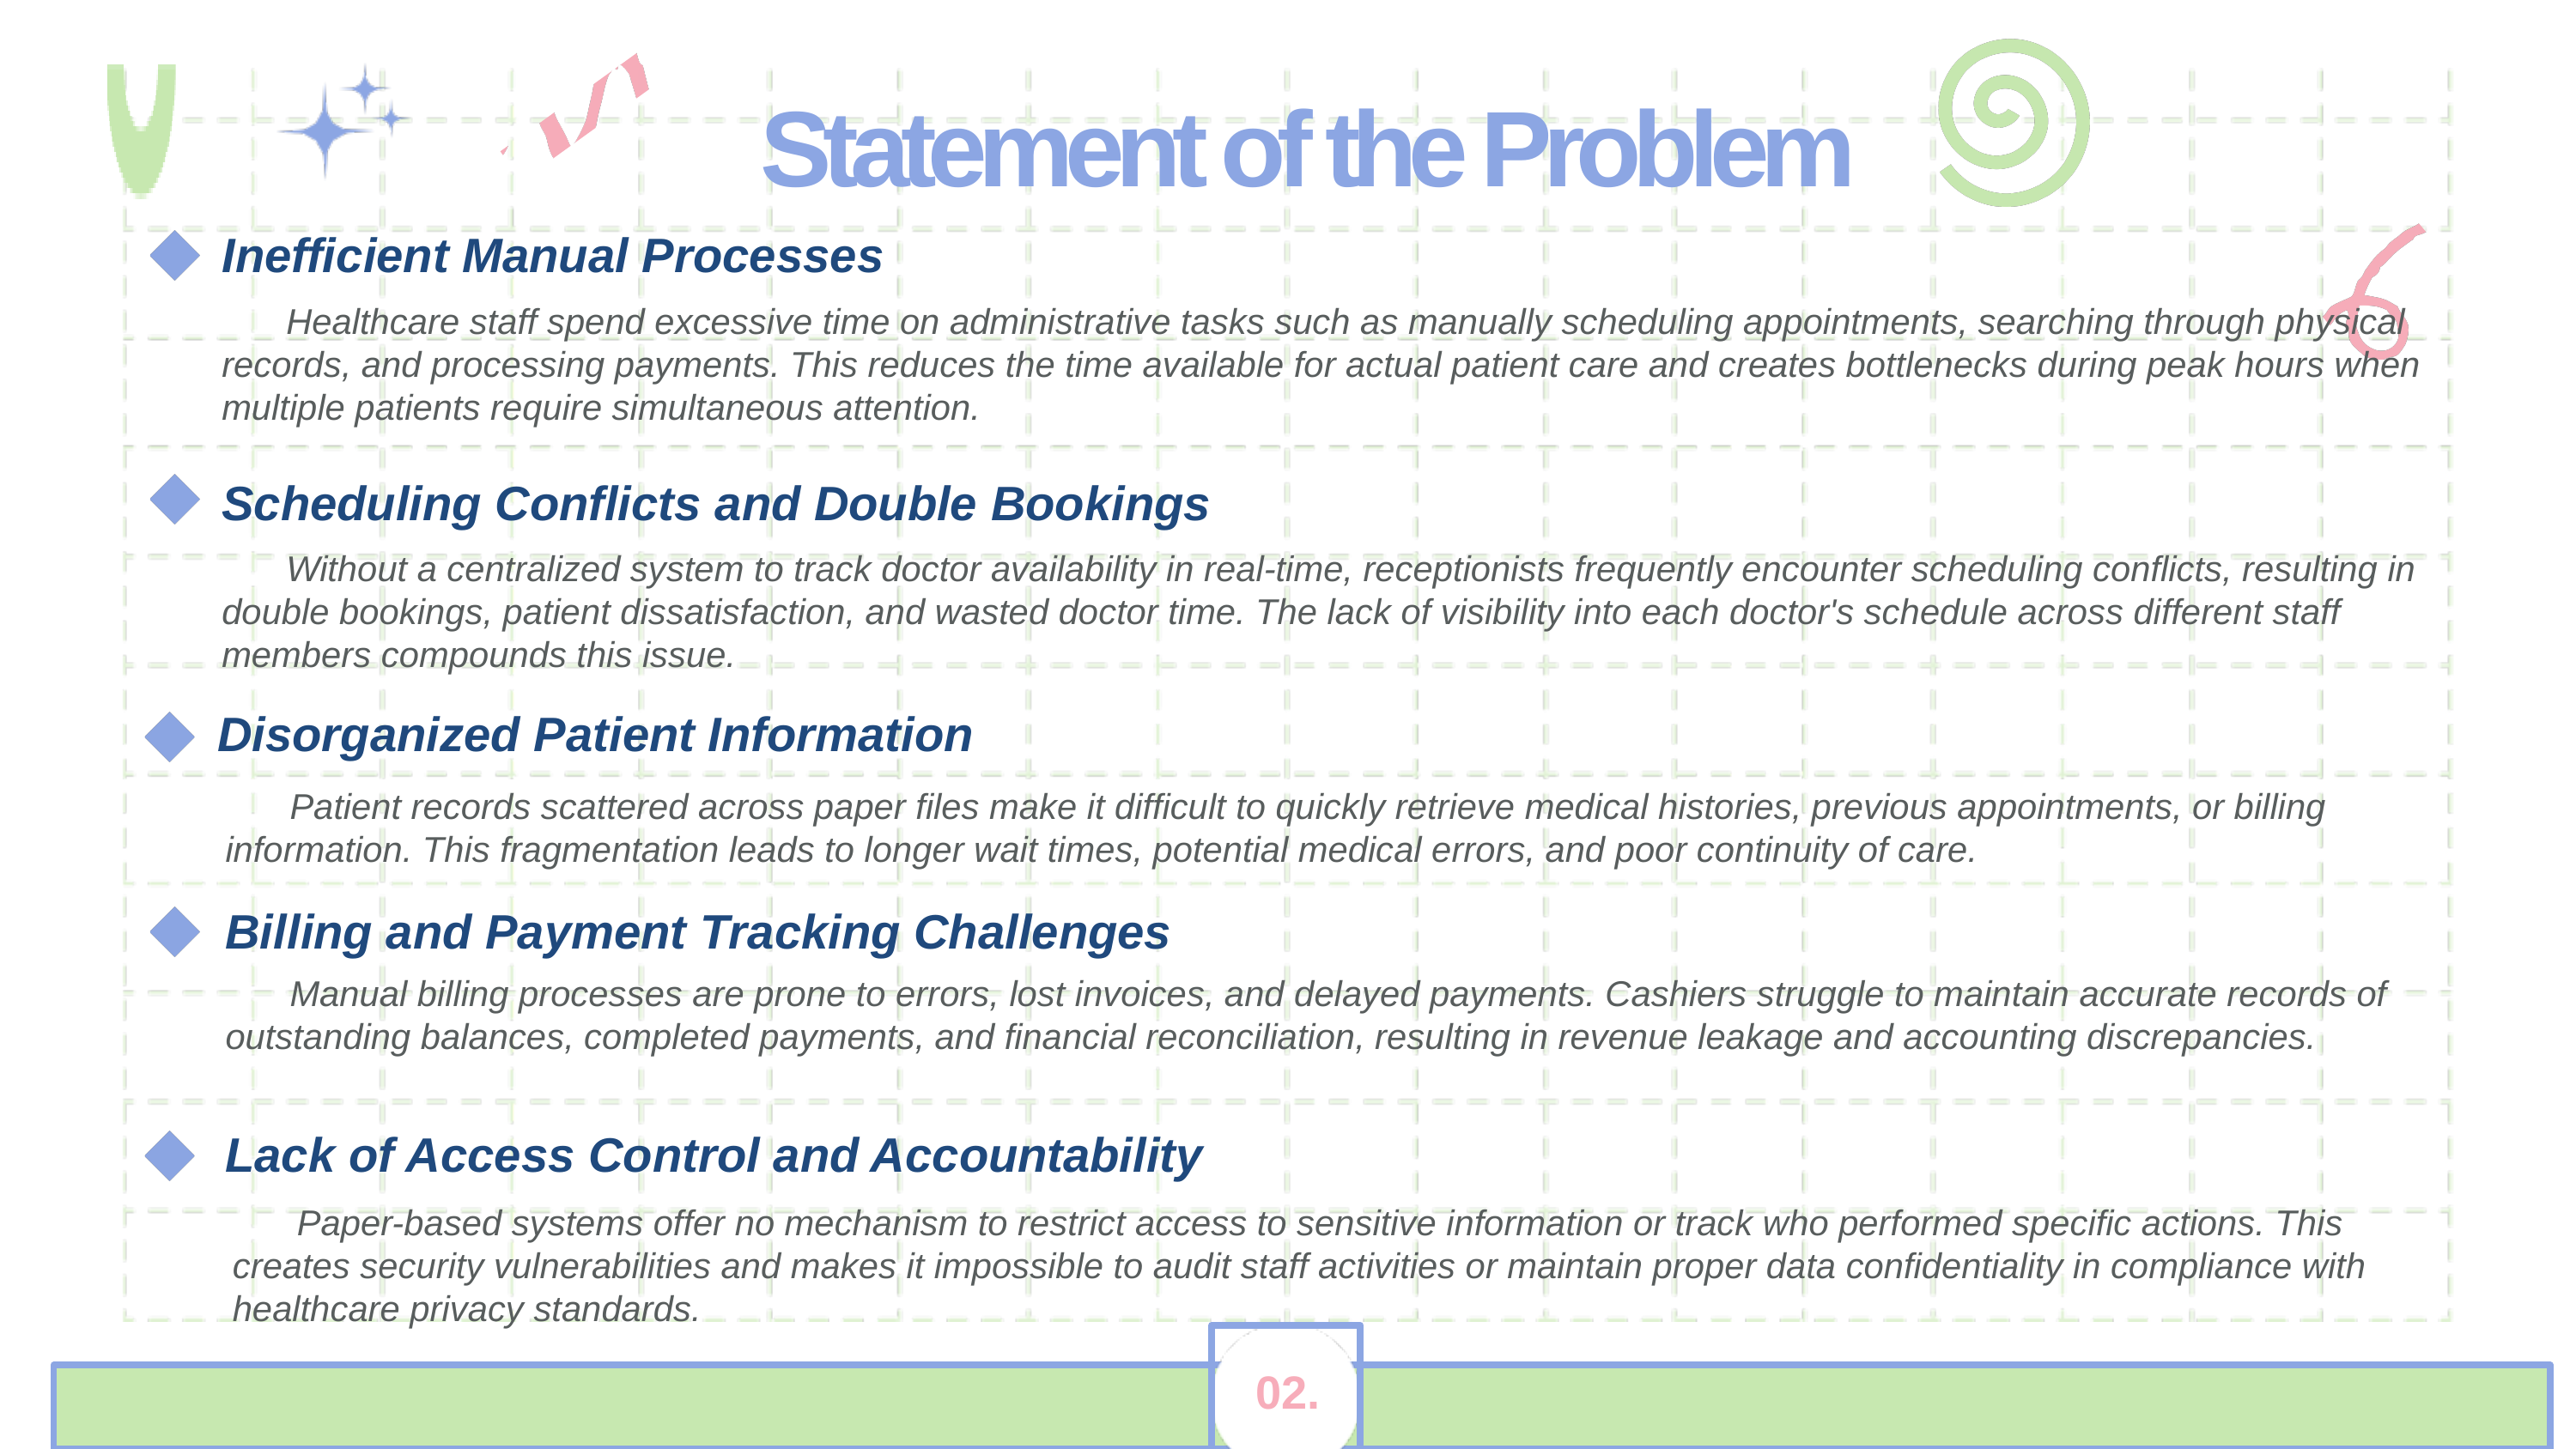

Statement of the Problem

Inefficient Manual Processes

Healthcare staff spend excessive time on administrative tasks such as manually scheduling appointments, searching through physical records, and processing payments. This reduces the time available for actual patient care and creates bottlenecks during peak hours when multiple patients require simultaneous attention.
Scheduling Conflicts and Double Bookings

Without a centralized system to track doctor availability in real-time, receptionists frequently encounter scheduling conflicts, resulting in double bookings, patient dissatisfaction, and wasted doctor time. The lack of visibility into each doctor's schedule across different staff members compounds this issue.
 Disorganized Patient Information

Patient records scattered across paper files make it difficult to quickly retrieve medical histories, previous appointments, or billing information. This fragmentation leads to longer wait times, potential medical errors, and poor continuity of care.
Billing and Payment Tracking Challenges

Manual billing processes are prone to errors, lost invoices, and delayed payments. Cashiers struggle to maintain accurate records of outstanding balances, completed payments, and financial reconciliation, resulting in revenue leakage and accounting discrepancies.
Lack of Access Control and Accountability

Paper-based systems offer no mechanism to restrict access to sensitive information or track who performed specific actions. This creates security vulnerabilities and makes it impossible to audit staff activities or maintain proper data confidentiality in compliance with healthcare privacy standards.

02.